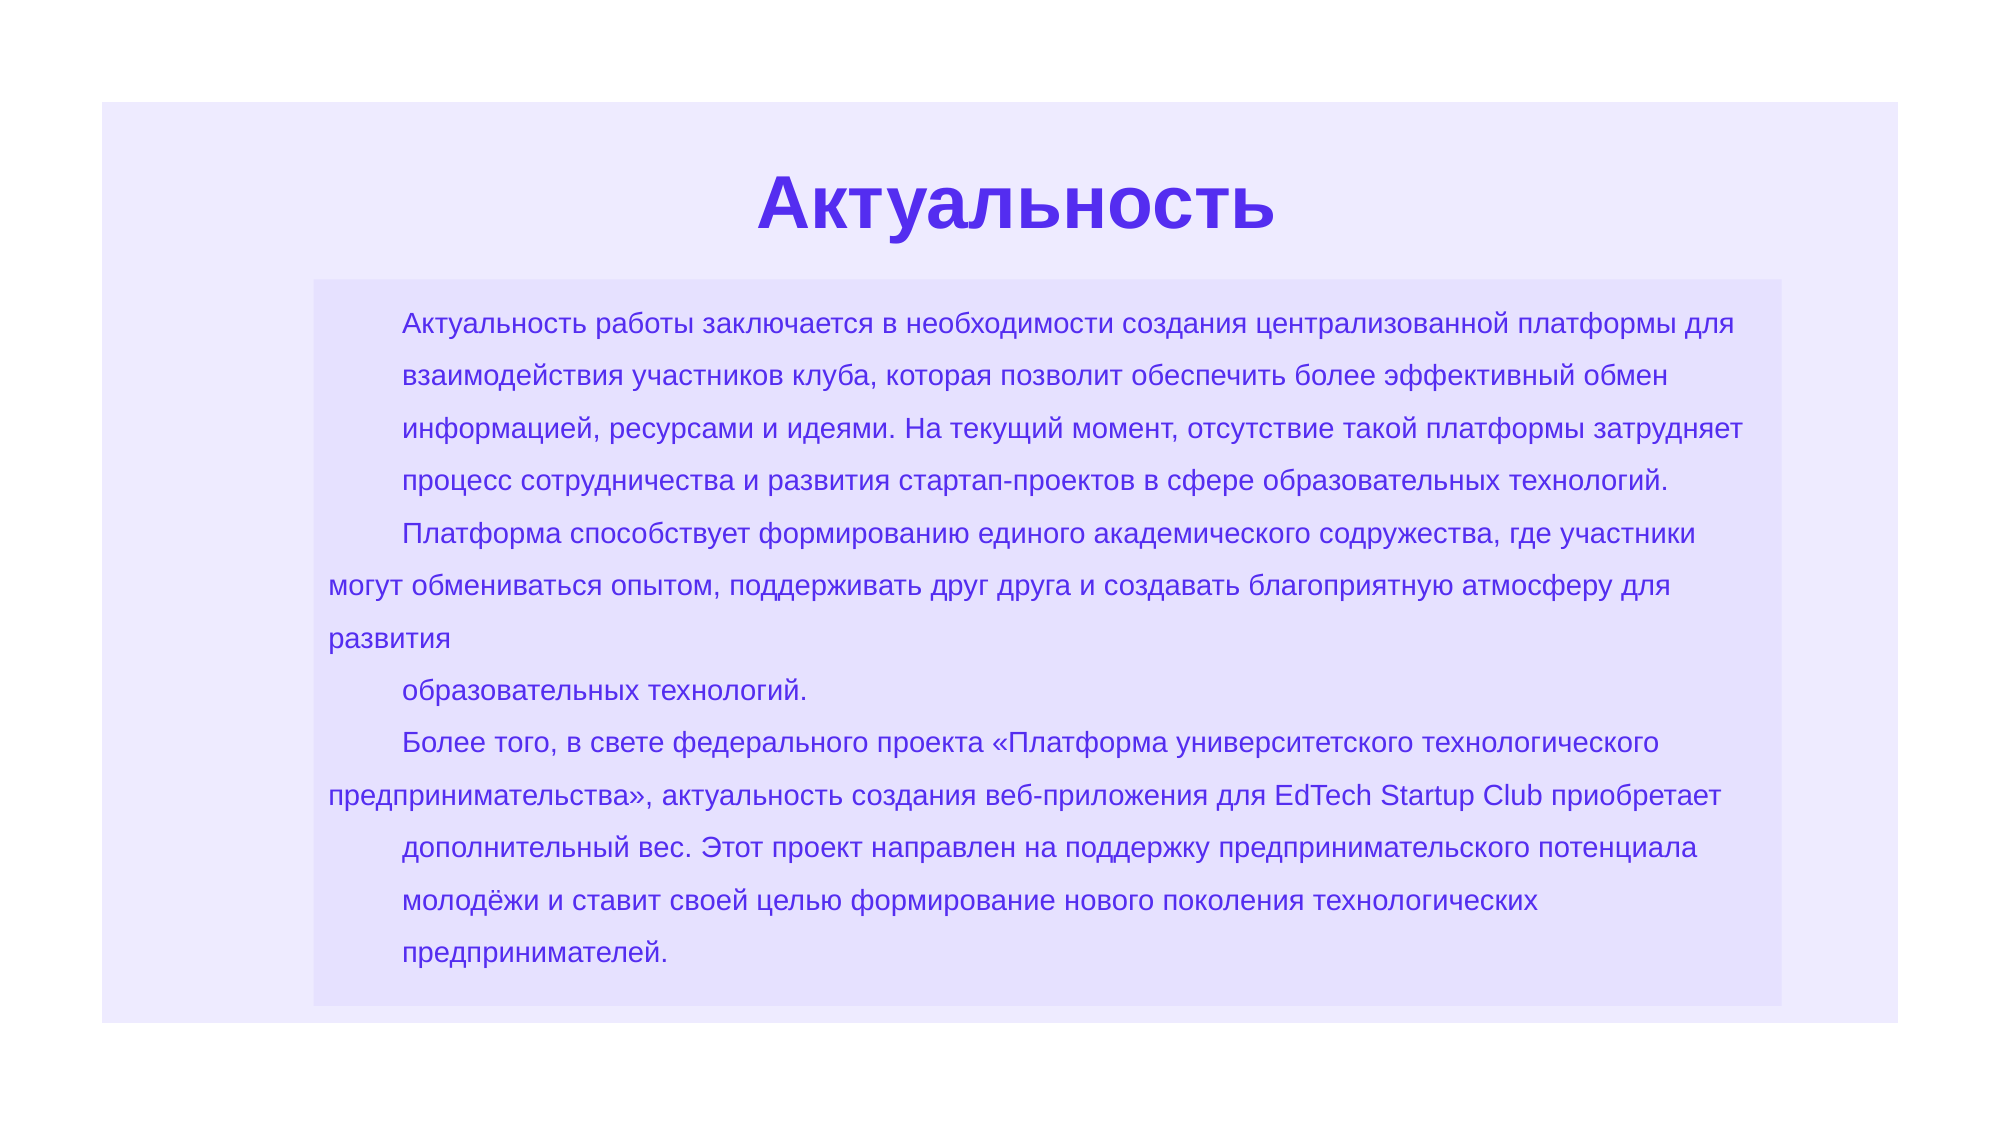

Актуальность
Актуальность работы заключается в необходимости создания централизованной платформы для
взаимодействия участников клуба, которая позволит обеспечить более эффективный обмен
информацией, ресурсами и идеями. На текущий момент, отсутствие такой платформы затрудняет
процесс сотрудничества и развития стартап-проектов в сфере образовательных технологий.
Платформа способствует формированию единого академического содружества, где участники могут обмениваться опытом, поддерживать друг друга и создавать благоприятную атмосферу для развития
образовательных технологий.
Более того, в свете федерального проекта «Платформа университетского технологического предпринимательства», актуальность создания веб-приложения для EdTech Startup Club приобретает
дополнительный вес. Этот проект направлен на поддержку предпринимательского потенциала
молодёжи и ставит своей целью формирование нового поколения технологических
предпринимателей.